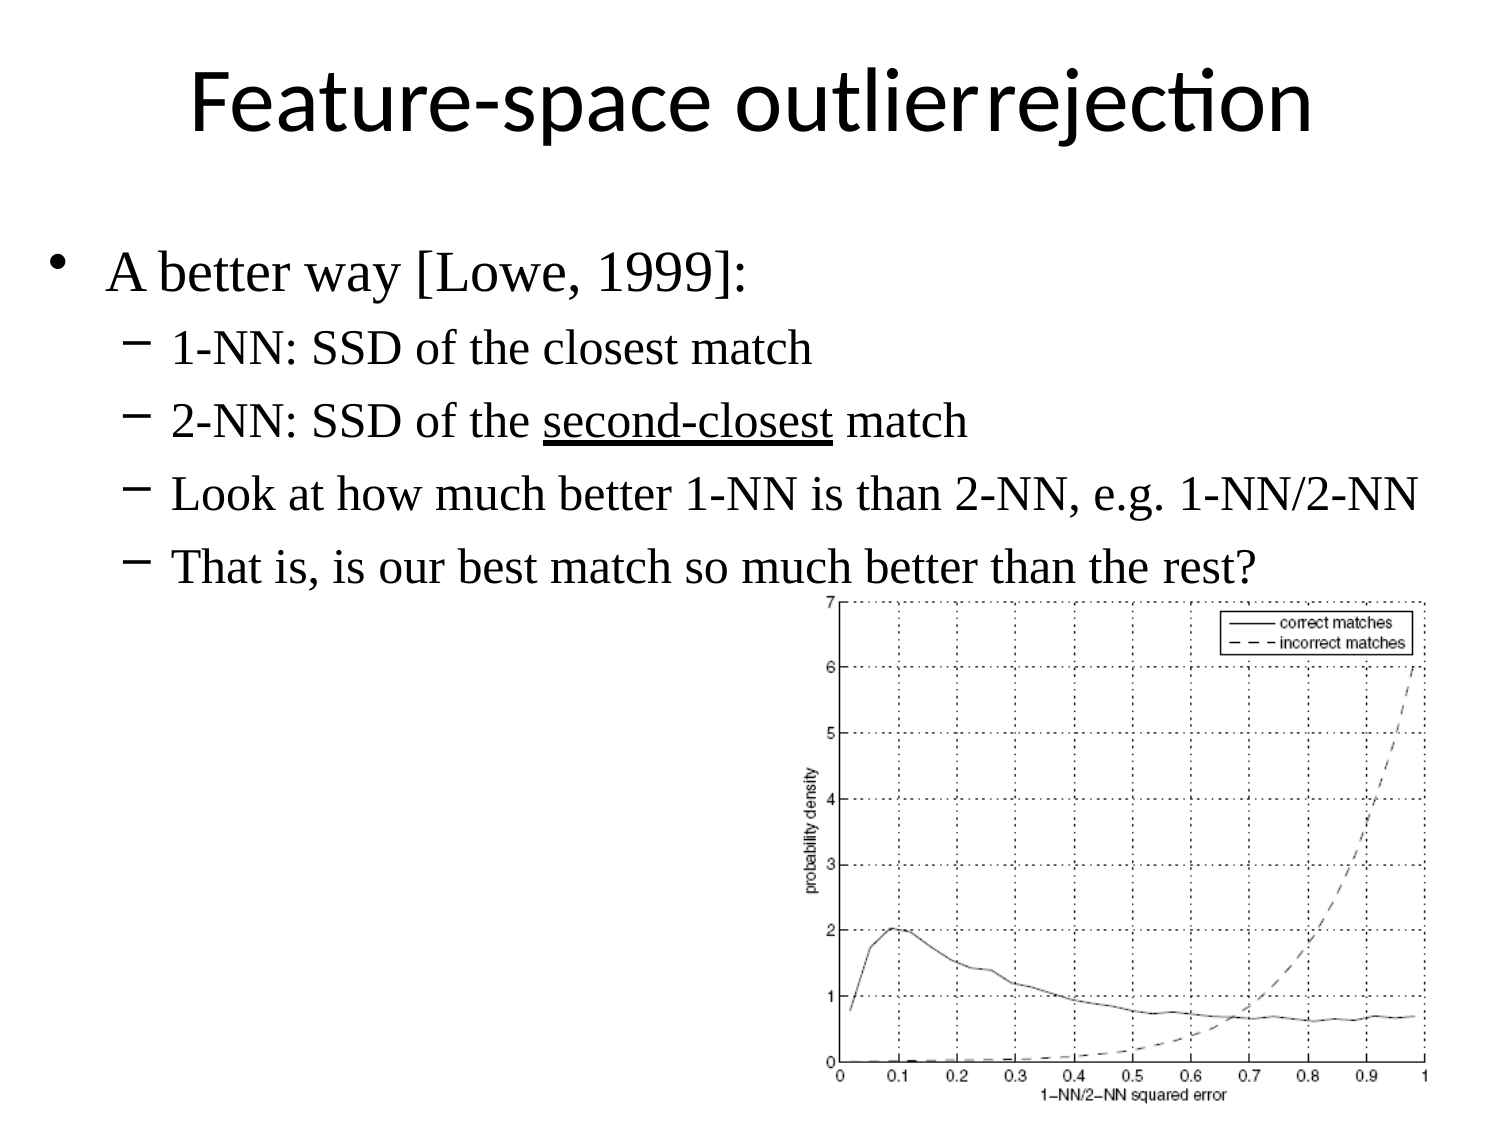

# Feature-space outlier	rejection
A better way [Lowe, 1999]:
1-NN: SSD of the closest match
2-NN: SSD of the second-closest match
Look at how much better 1-NN is than 2-NN, e.g. 1-NN/2-NN
That is, is our best match so much better than the rest?